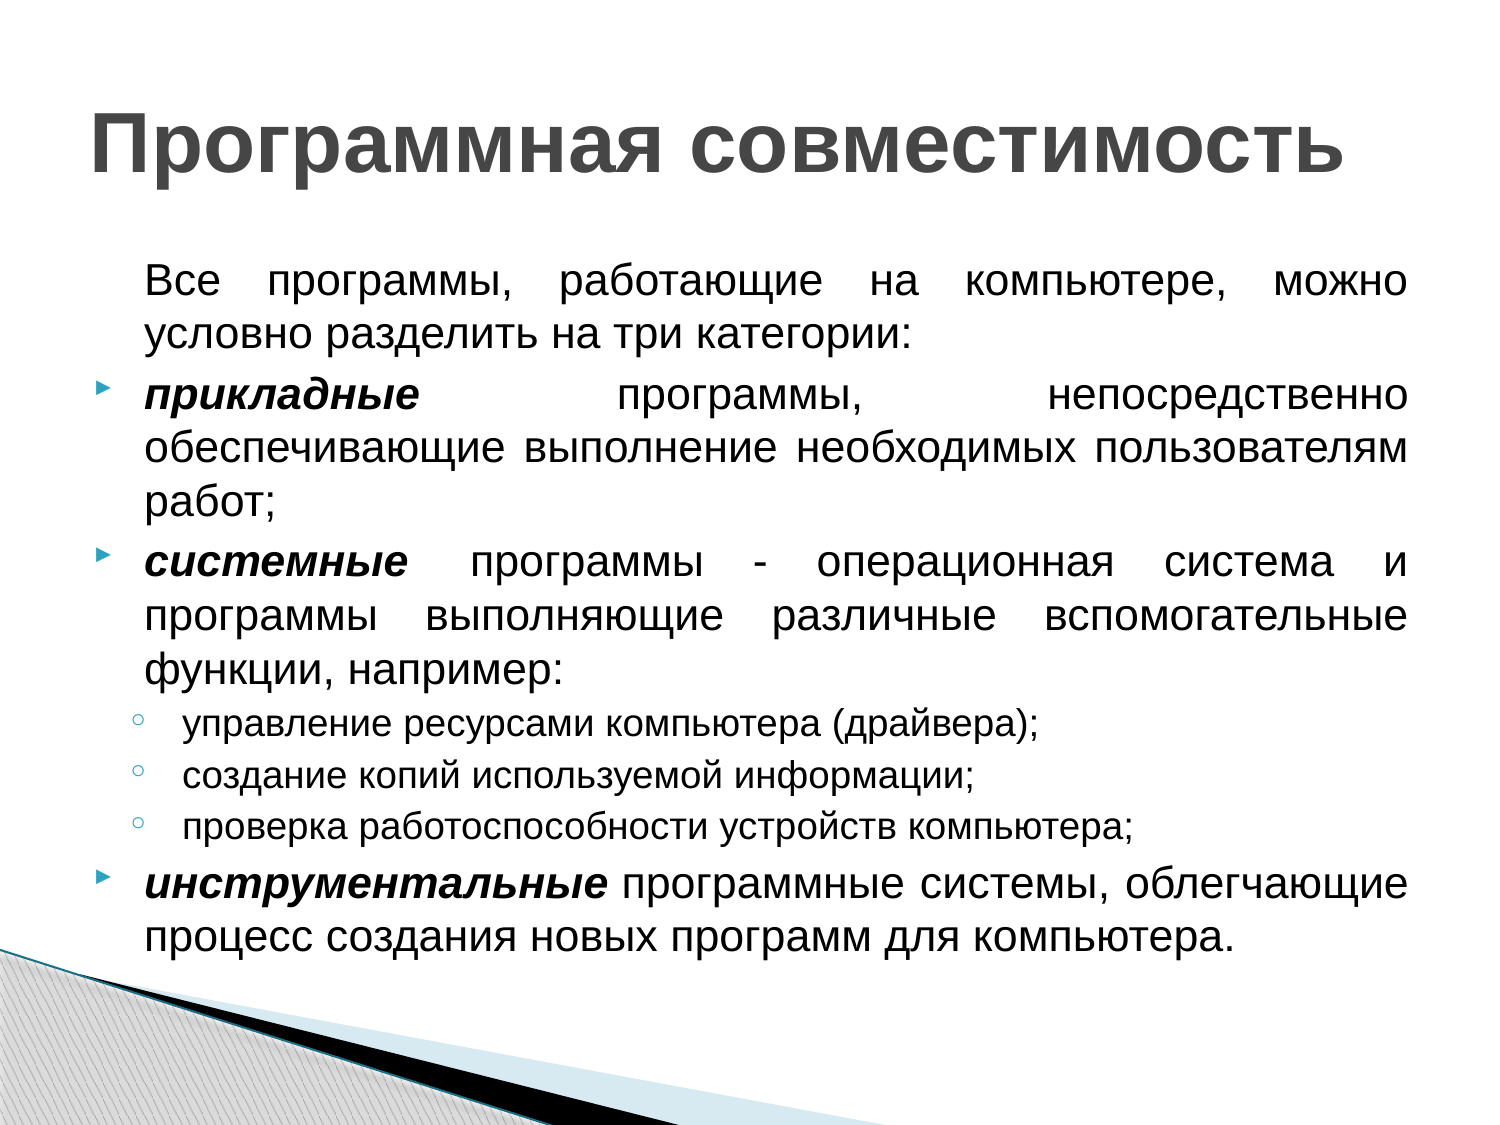

# Программная совместимость
		Все программы, работающие на компьютере, можно условно разделить на три категории:
прикладные  программы, непосредственно обеспечивающие выполнение необходимых пользователям работ;
системные  программы - операционная система и программы выполняющие различные вспомогательные функции, например:
управление ресурсами компьютера (драйвера);
создание копий используемой информации;
проверка работоспособности устройств компьютера;
инструментальные программные системы, облегчающие процесс создания новых программ для компьютера.